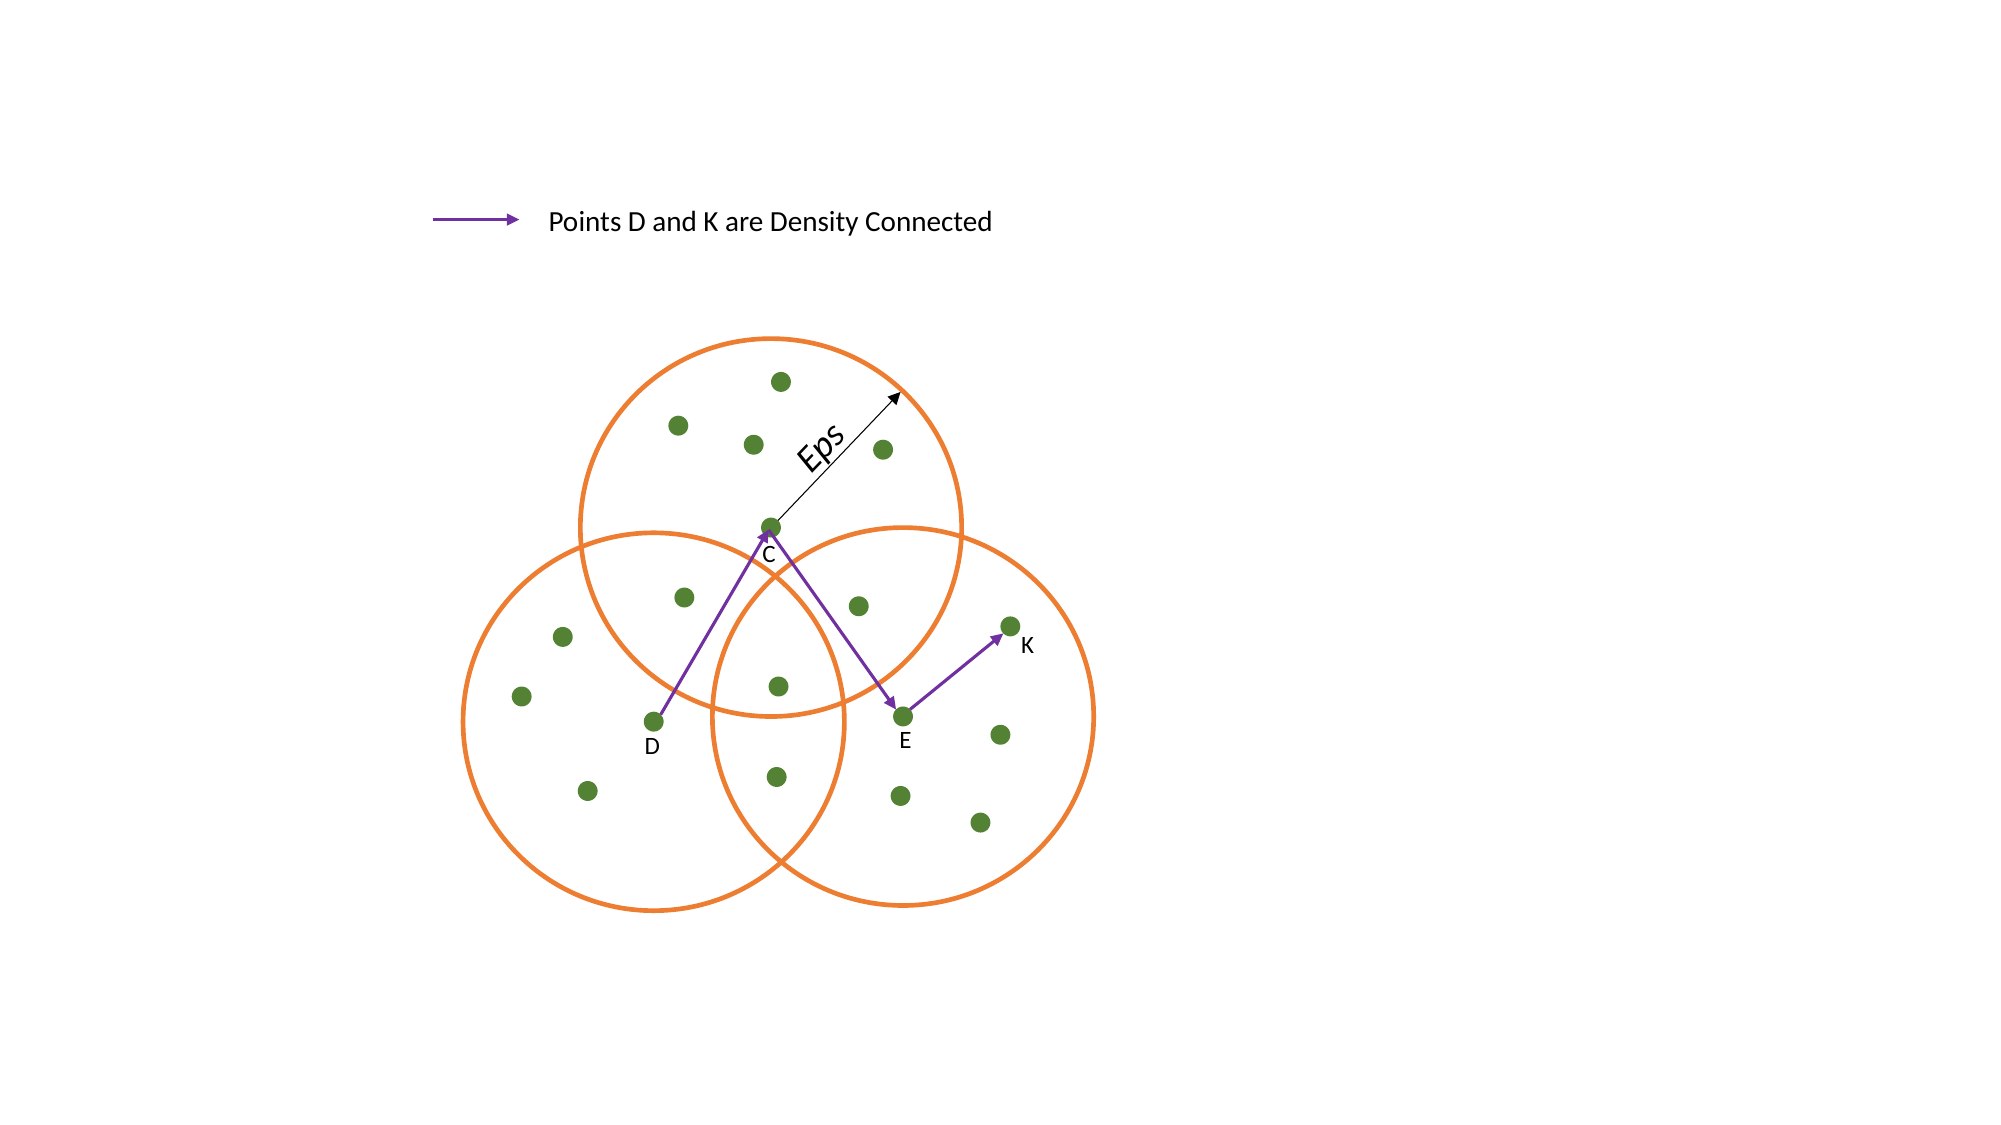

Points D and K are Density Connected

Eps

C

K

E
D